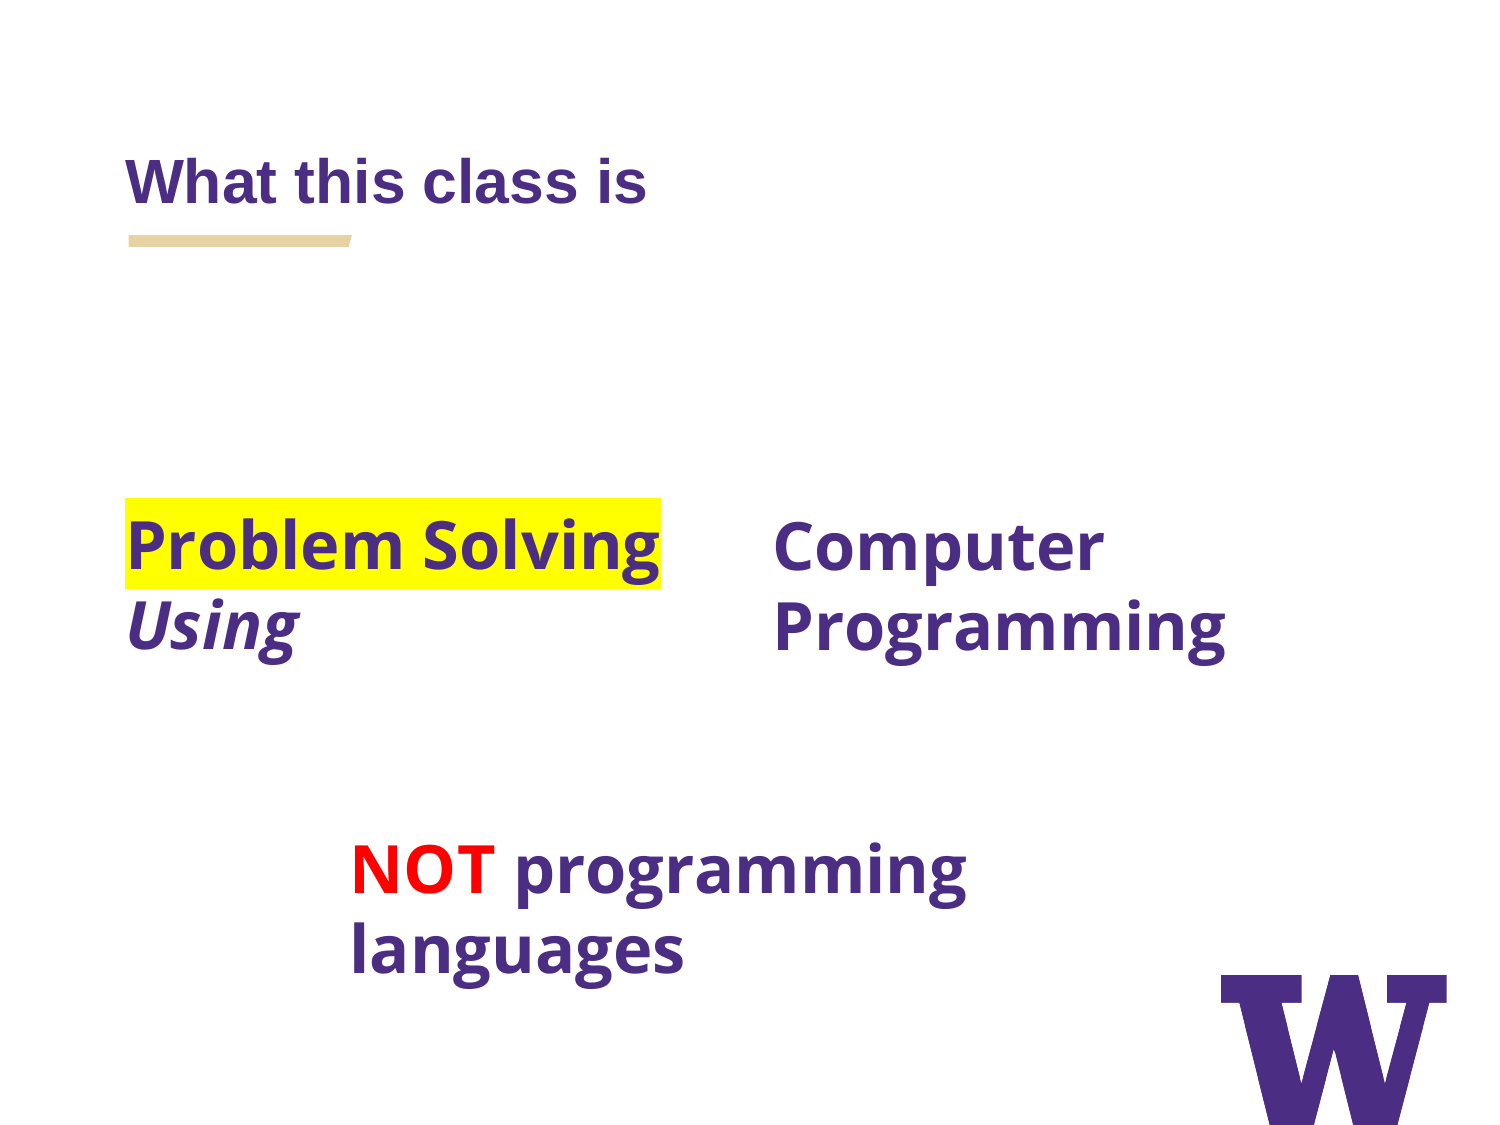

# What this class is
Computer Programming

Problem Solving Using
NOT programming languages